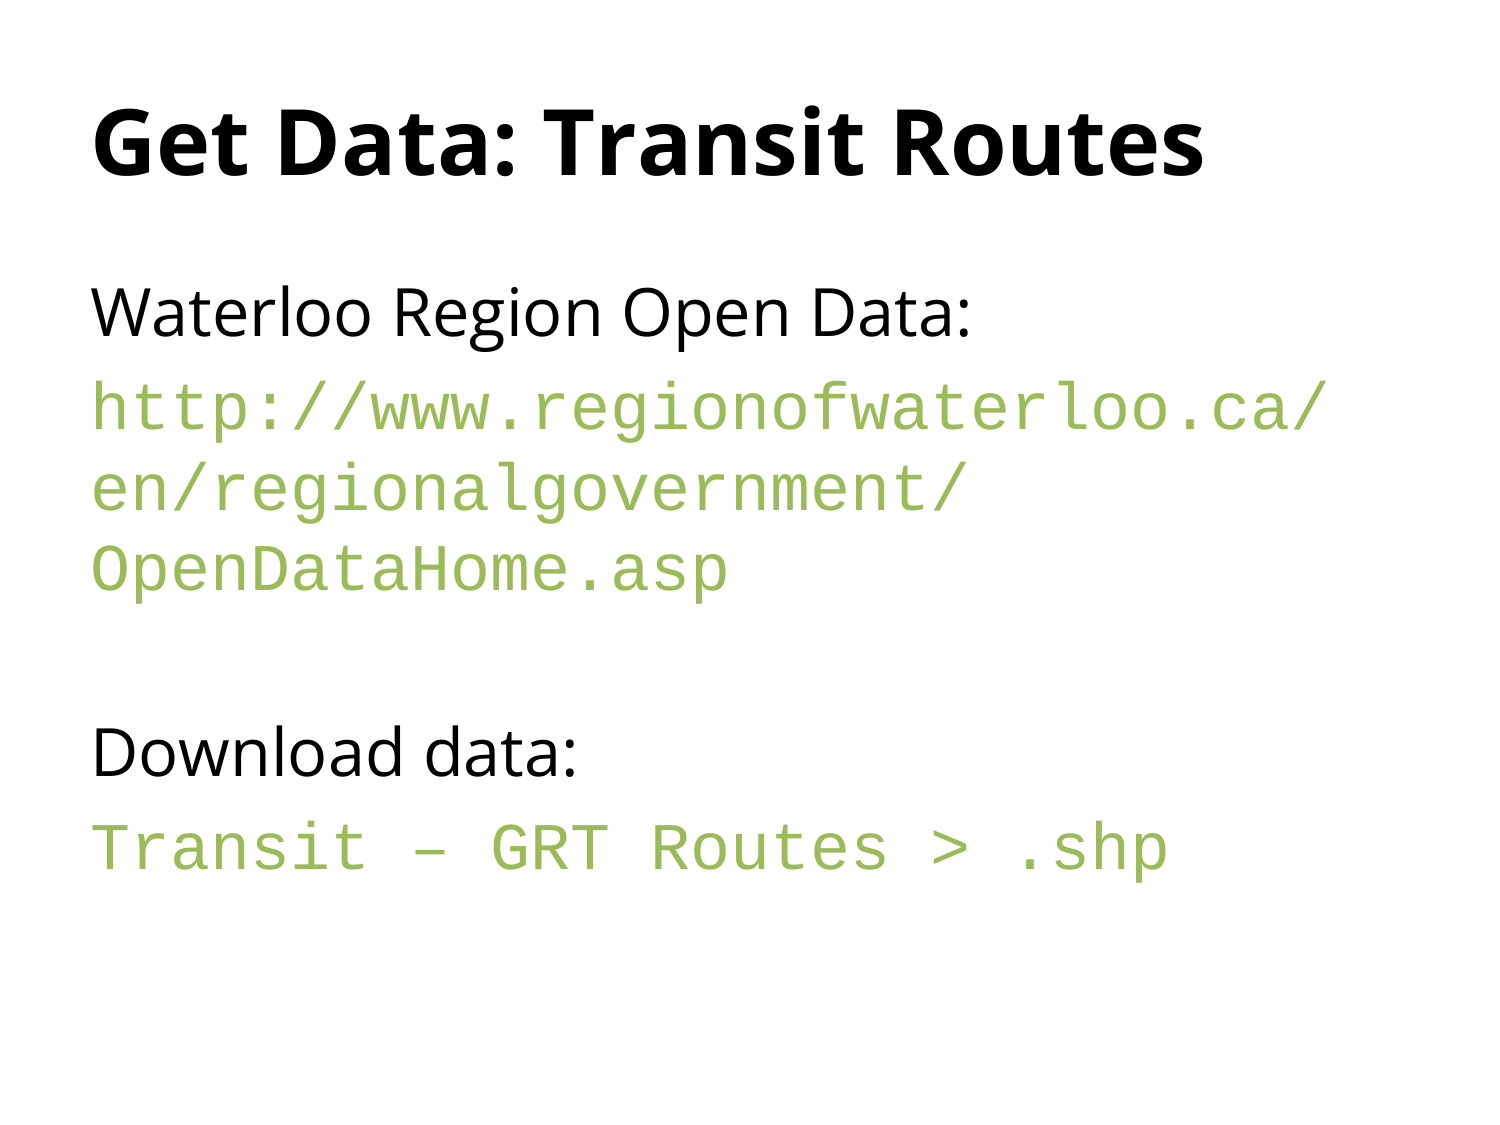

# Get Data: Transit Routes
Waterloo Region Open Data:
http://www.regionofwaterloo.ca/en/regionalgovernment/OpenDataHome.asp

Download data:
Transit – GRT Routes > .shp